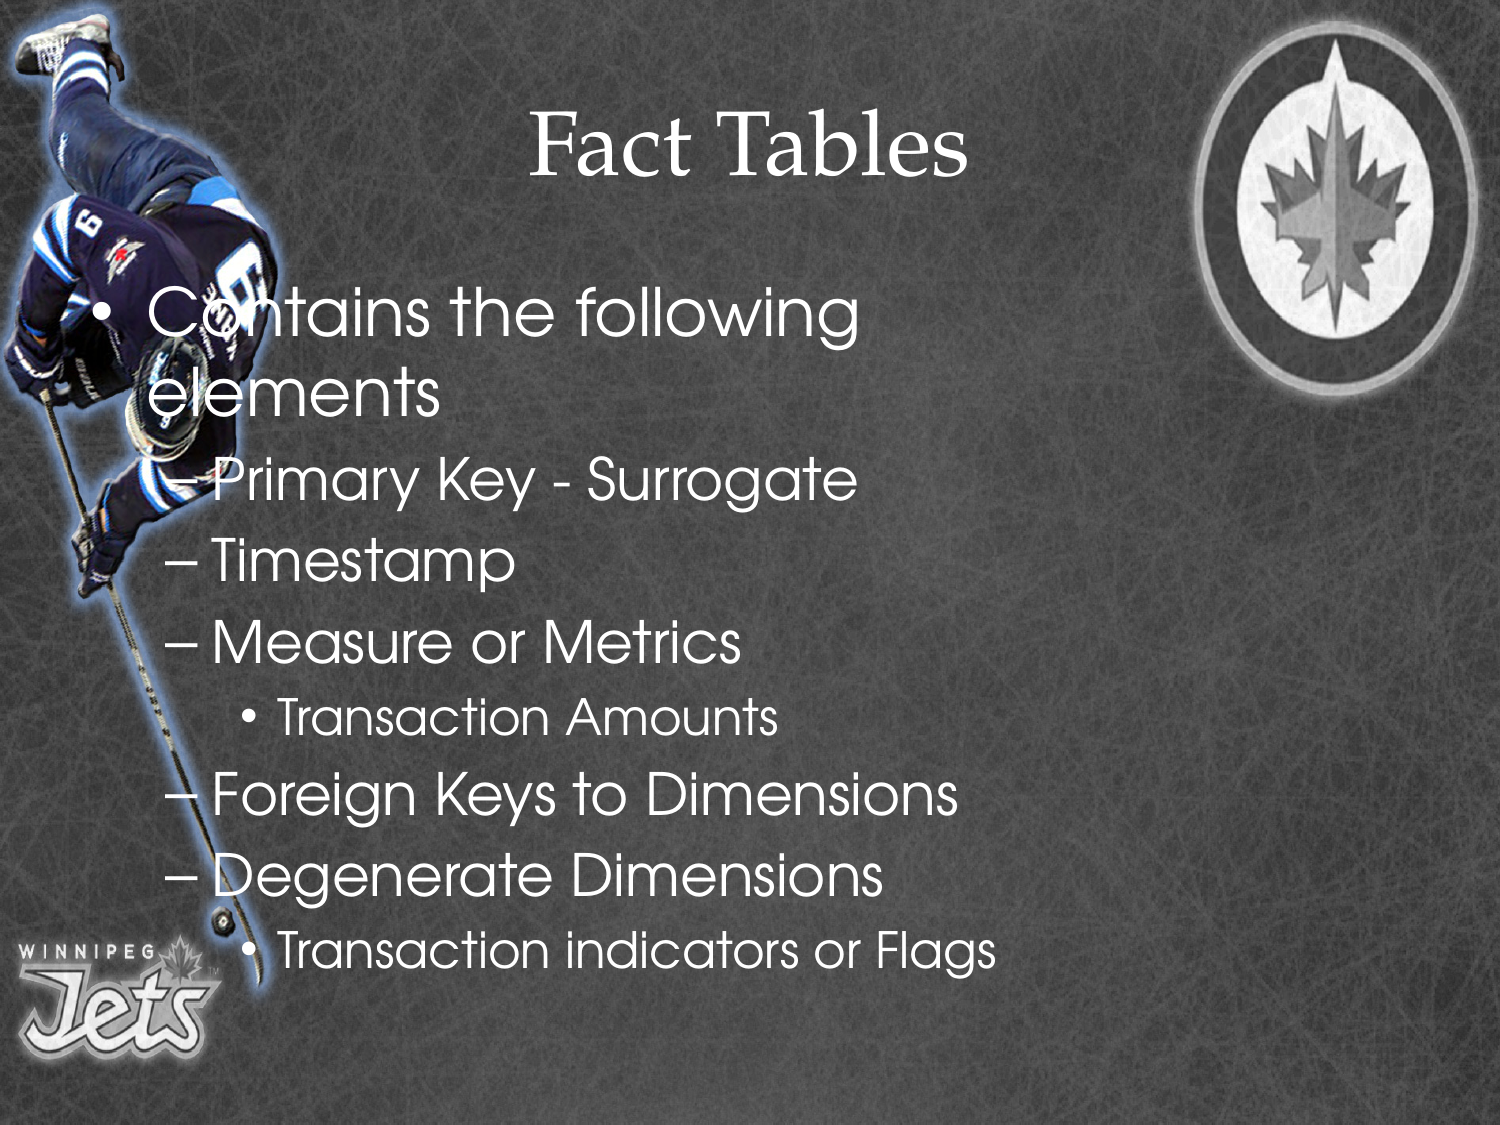

# Fact Tables
Contains the following elements
Primary Key - Surrogate
Timestamp
Measure or Metrics
Transaction Amounts
Foreign Keys to Dimensions
Degenerate Dimensions
Transaction indicators or Flags